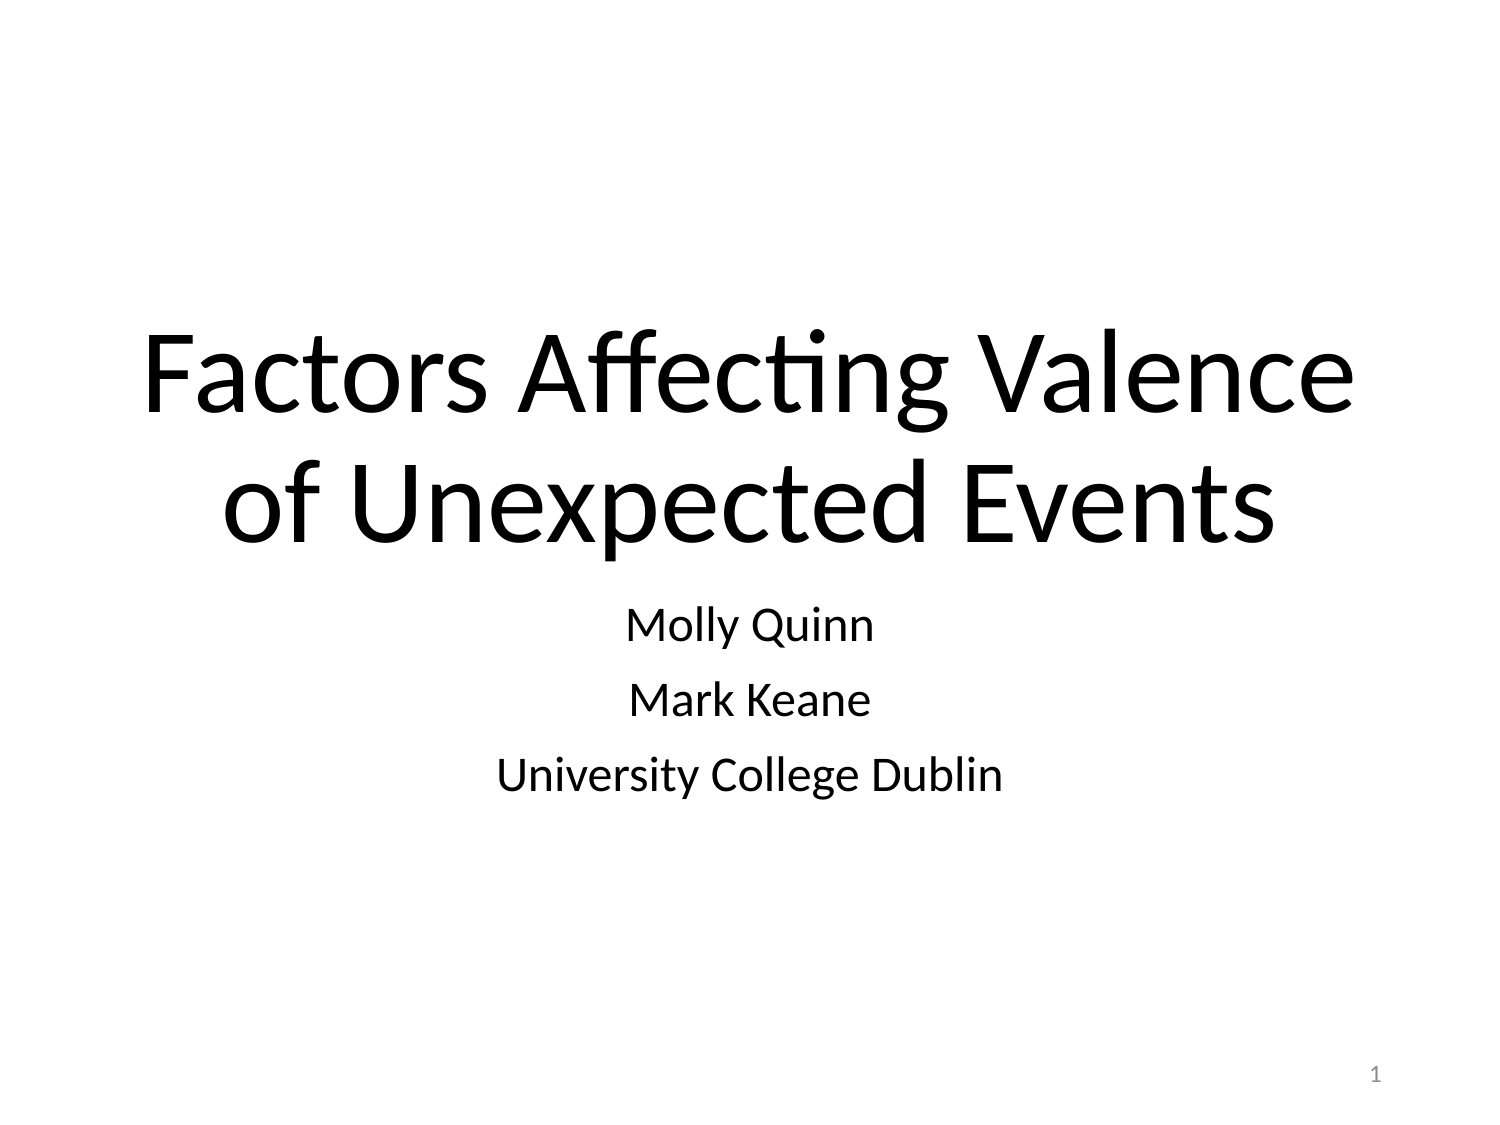

# Factors Affecting Valence of Unexpected Events
Molly Quinn
Mark Keane
University College Dublin

1